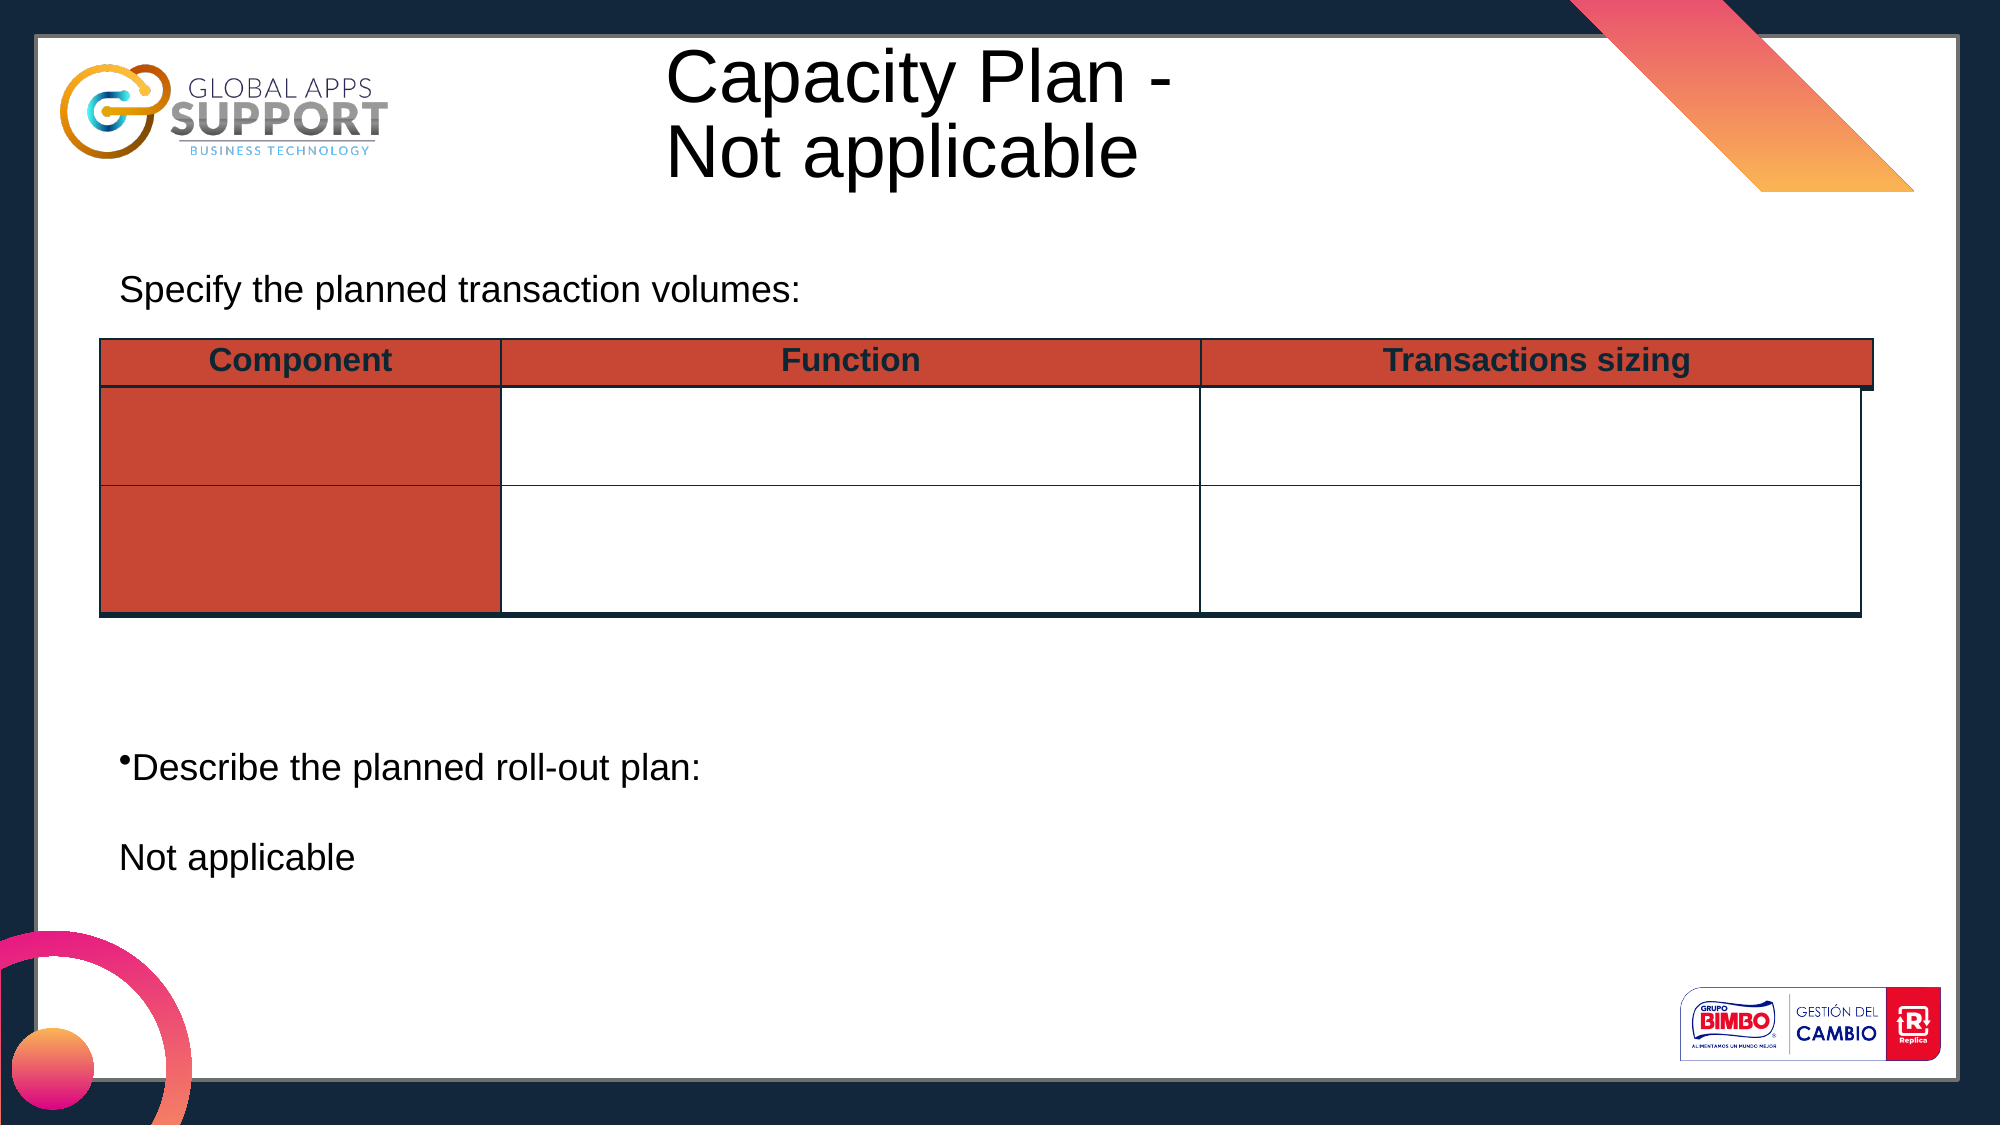

Capacity Plan -Not applicable
Specify the planned transaction volumes:
| Component | Function | Transactions sizing |
| --- | --- | --- |
|  |  |  |
| --- | --- | --- |
|  |  |  |
| --- | --- | --- |

Describe the planned roll-out plan:

Not applicable